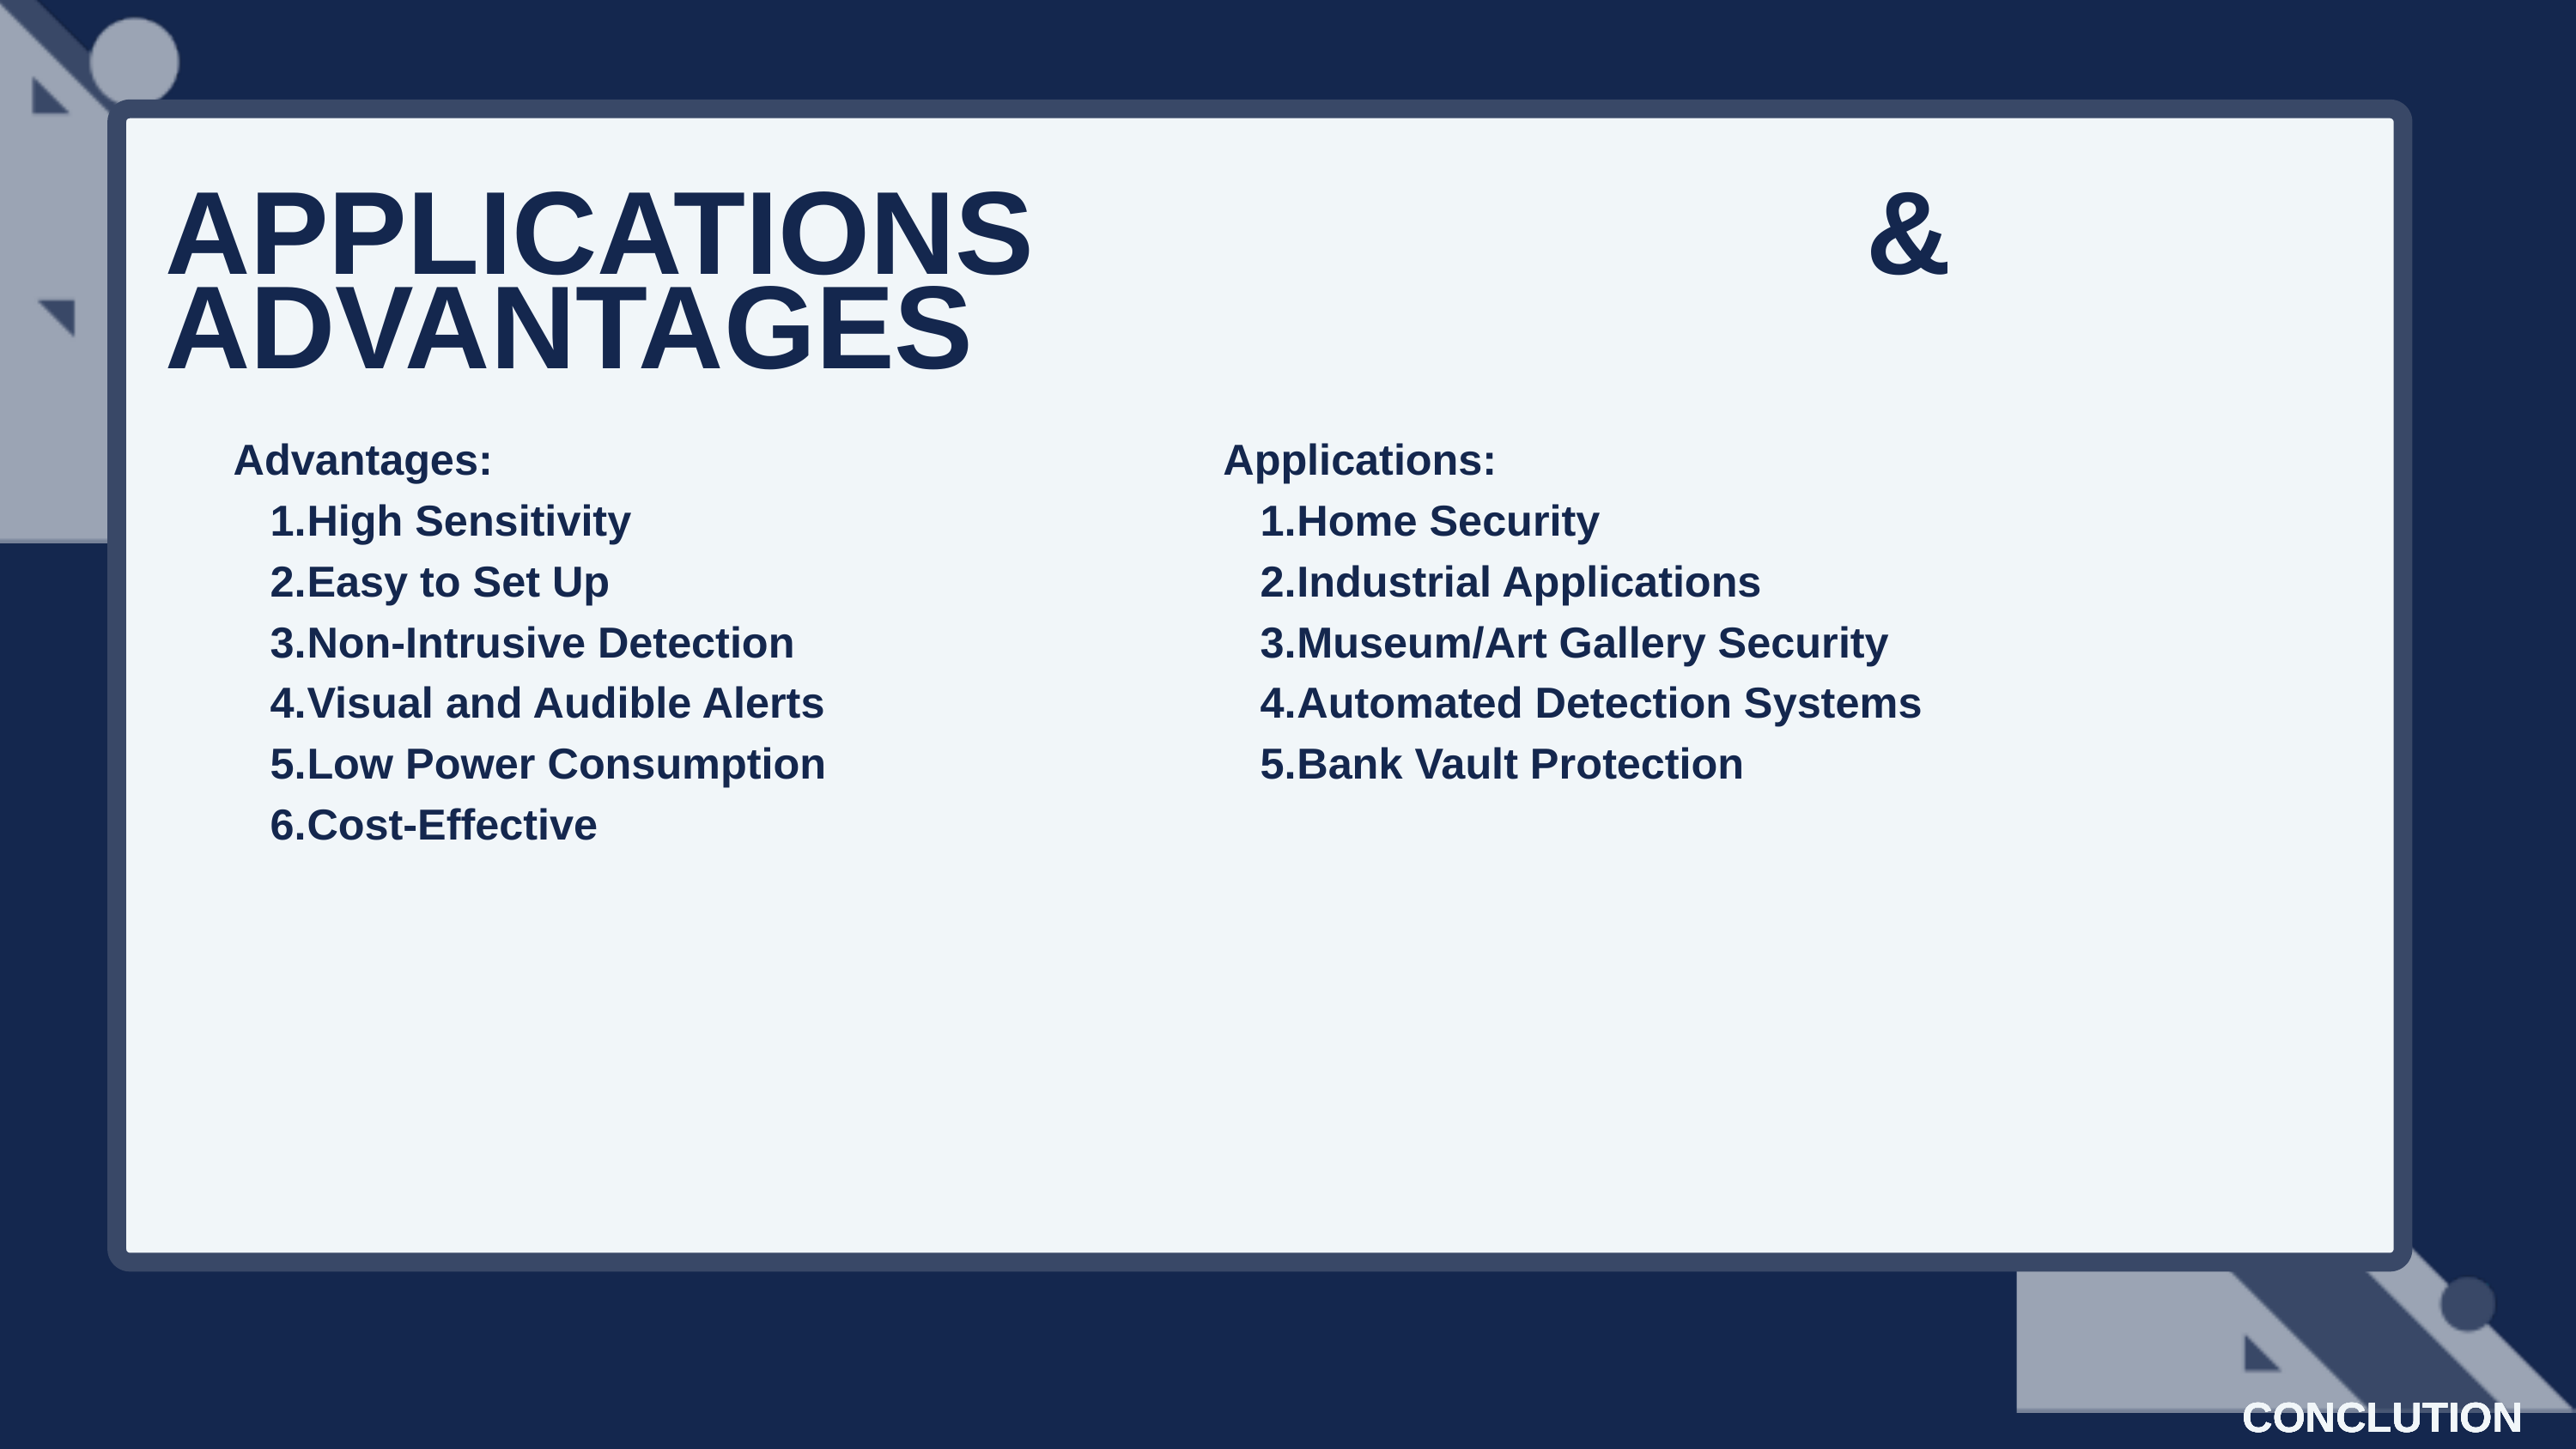

APPLICATIONS & ADVANTAGES
Advantages:
High Sensitivity
Easy to Set Up
Non-Intrusive Detection
Visual and Audible Alerts
Low Power Consumption
Cost-Effective

Applications:
Home Security
Industrial Applications
Museum/Art Gallery Security
Automated Detection Systems
Bank Vault Protection

CONCLUTION
CONCLUTION
CONCLUTION
CONCLUTION
CONCLUTION